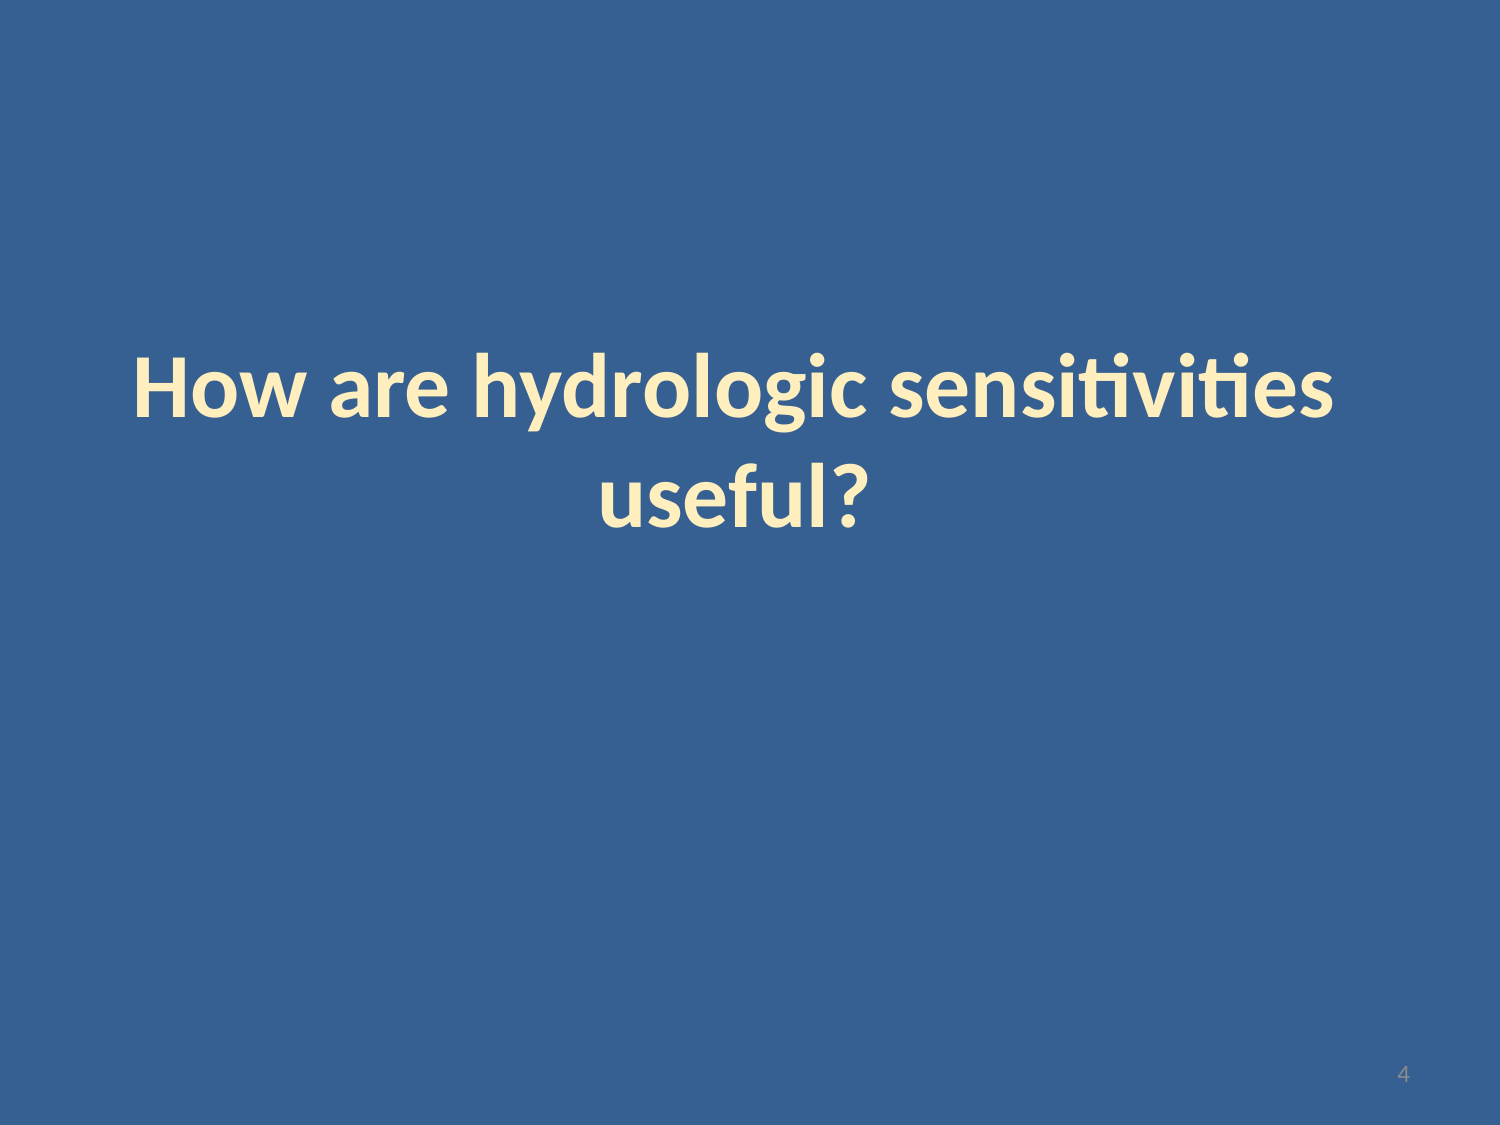

# How are hydrologic sensitivities useful?
4